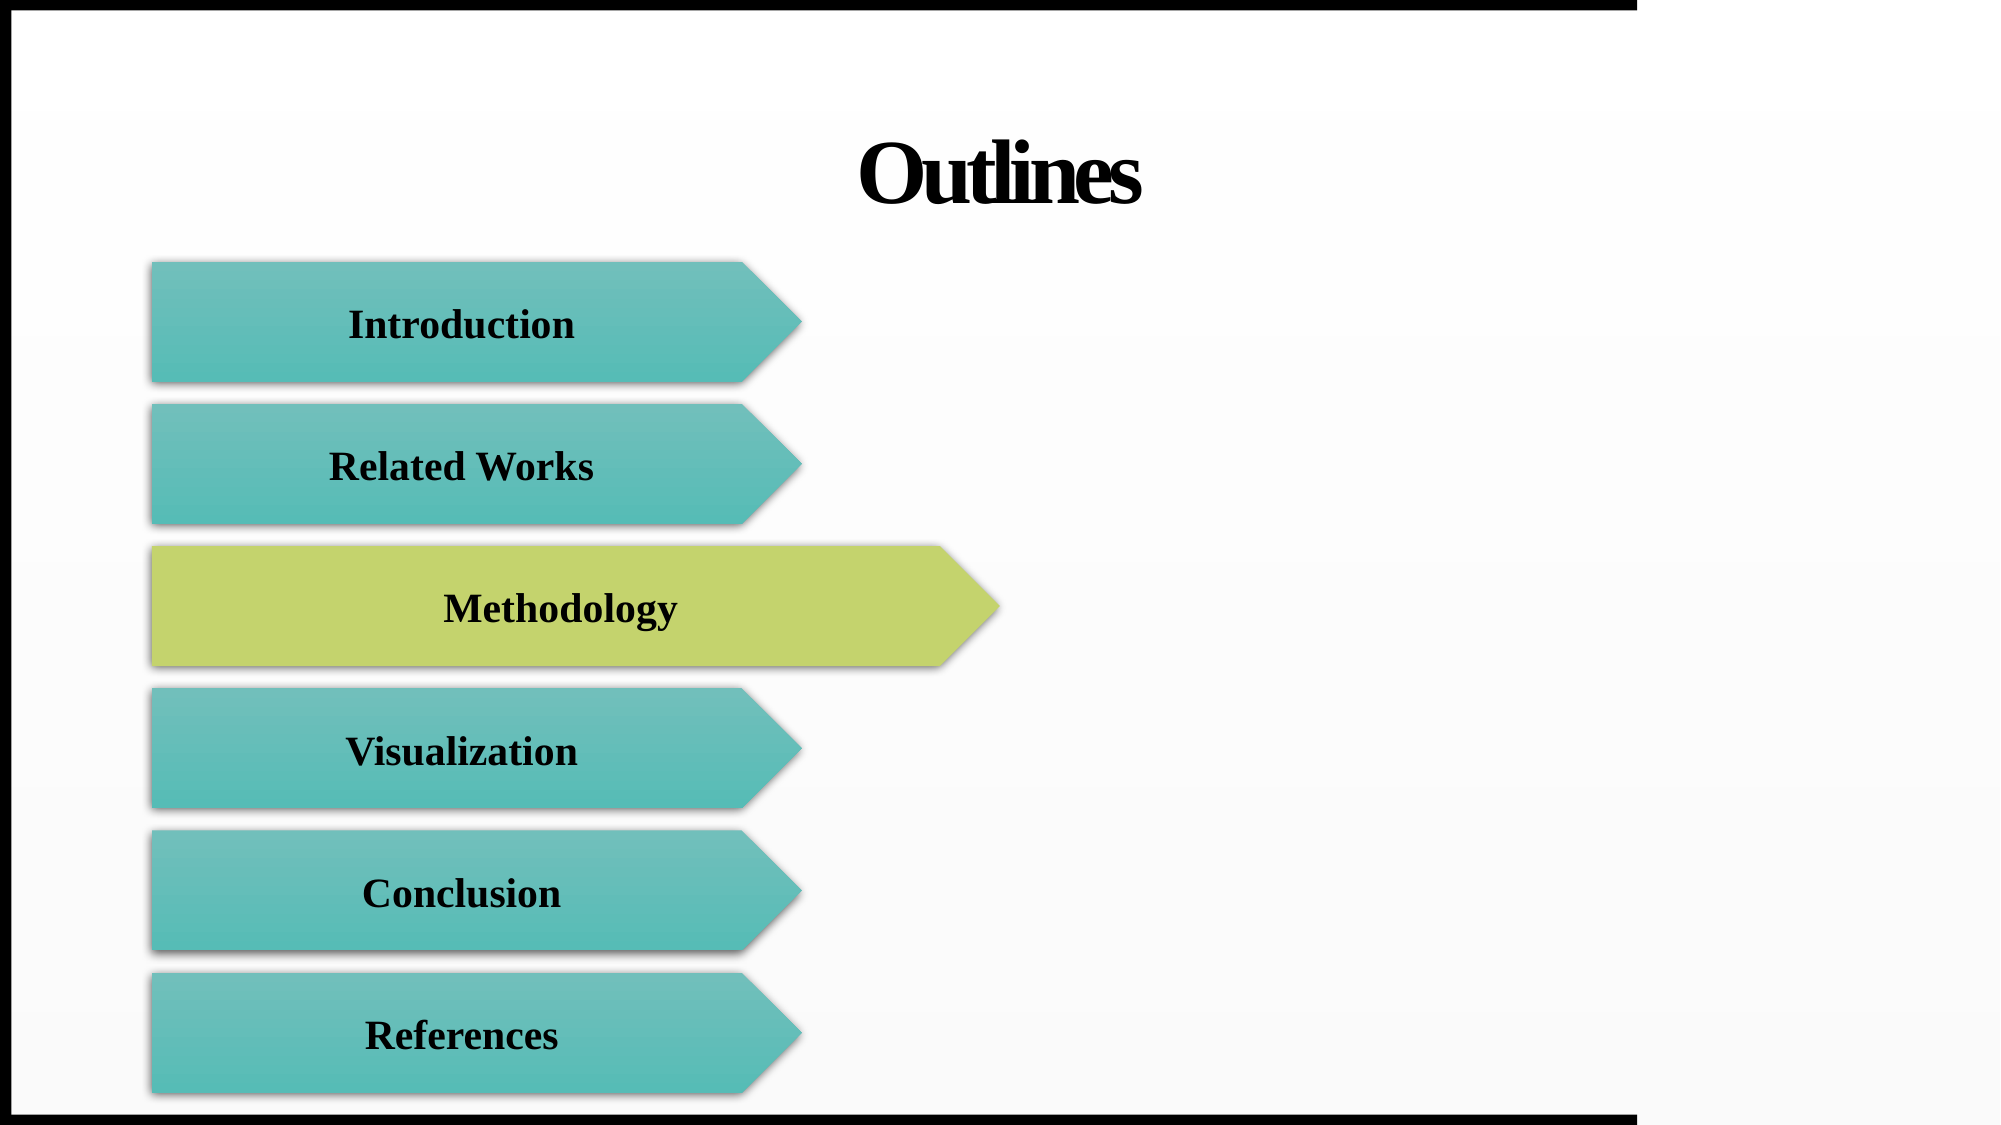

# Outlines
Introduction

Related Works
Methodology
Visualization
Conclusion
References